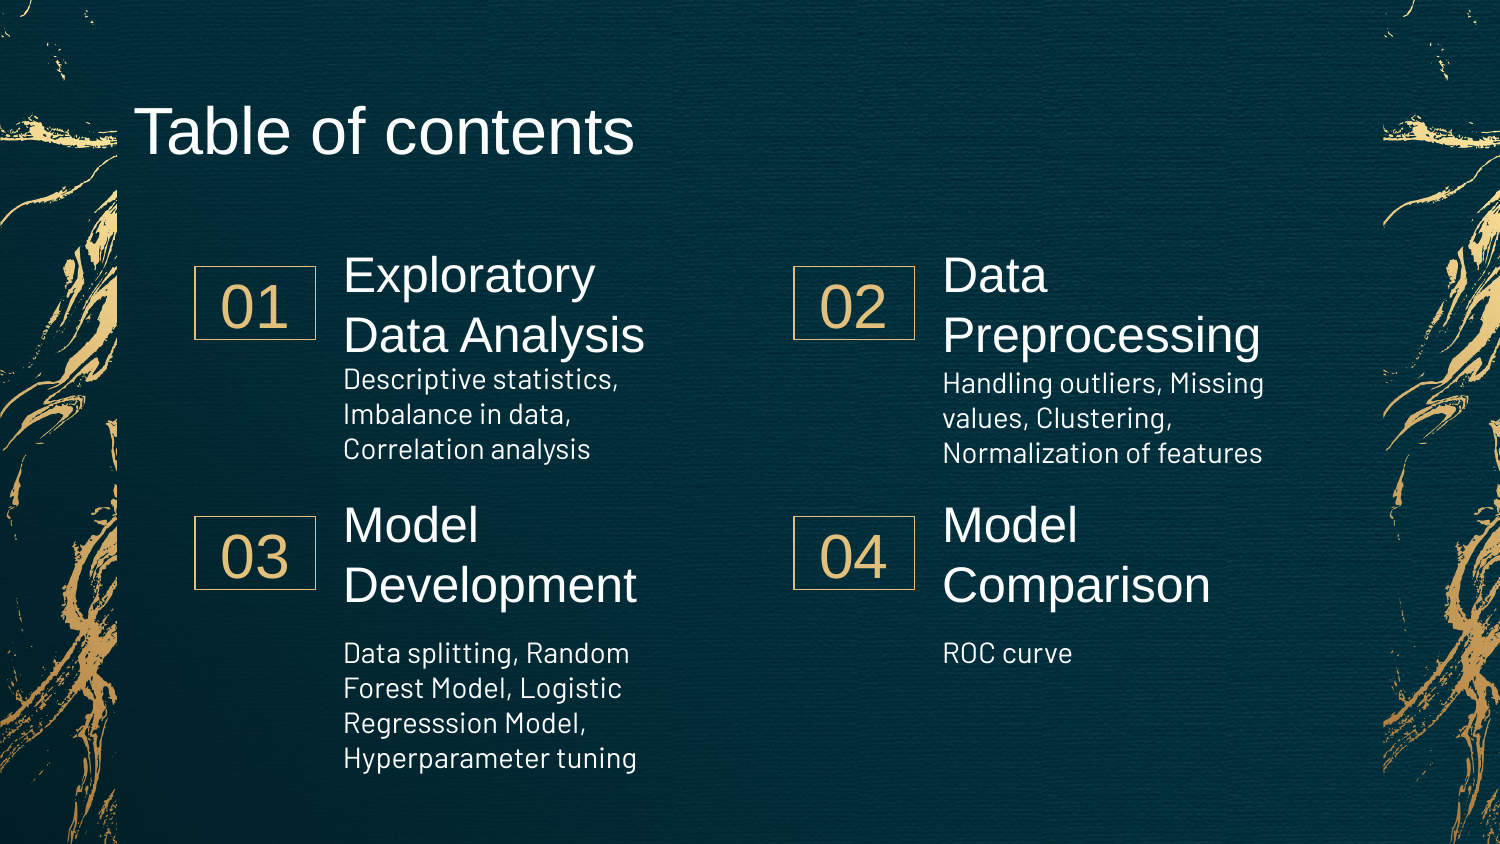

# Table of contents
Exploratory Data Analysis
Data Preprocessing
01
02
Descriptive statistics, Imbalance in data, Correlation analysis
Handling outliers, Missing values, Clustering, Normalization of features
Model Development
Model Comparison
04
03
ROC curve
Data splitting, Random Forest Model, Logistic Regresssion Model, Hyperparameter tuning